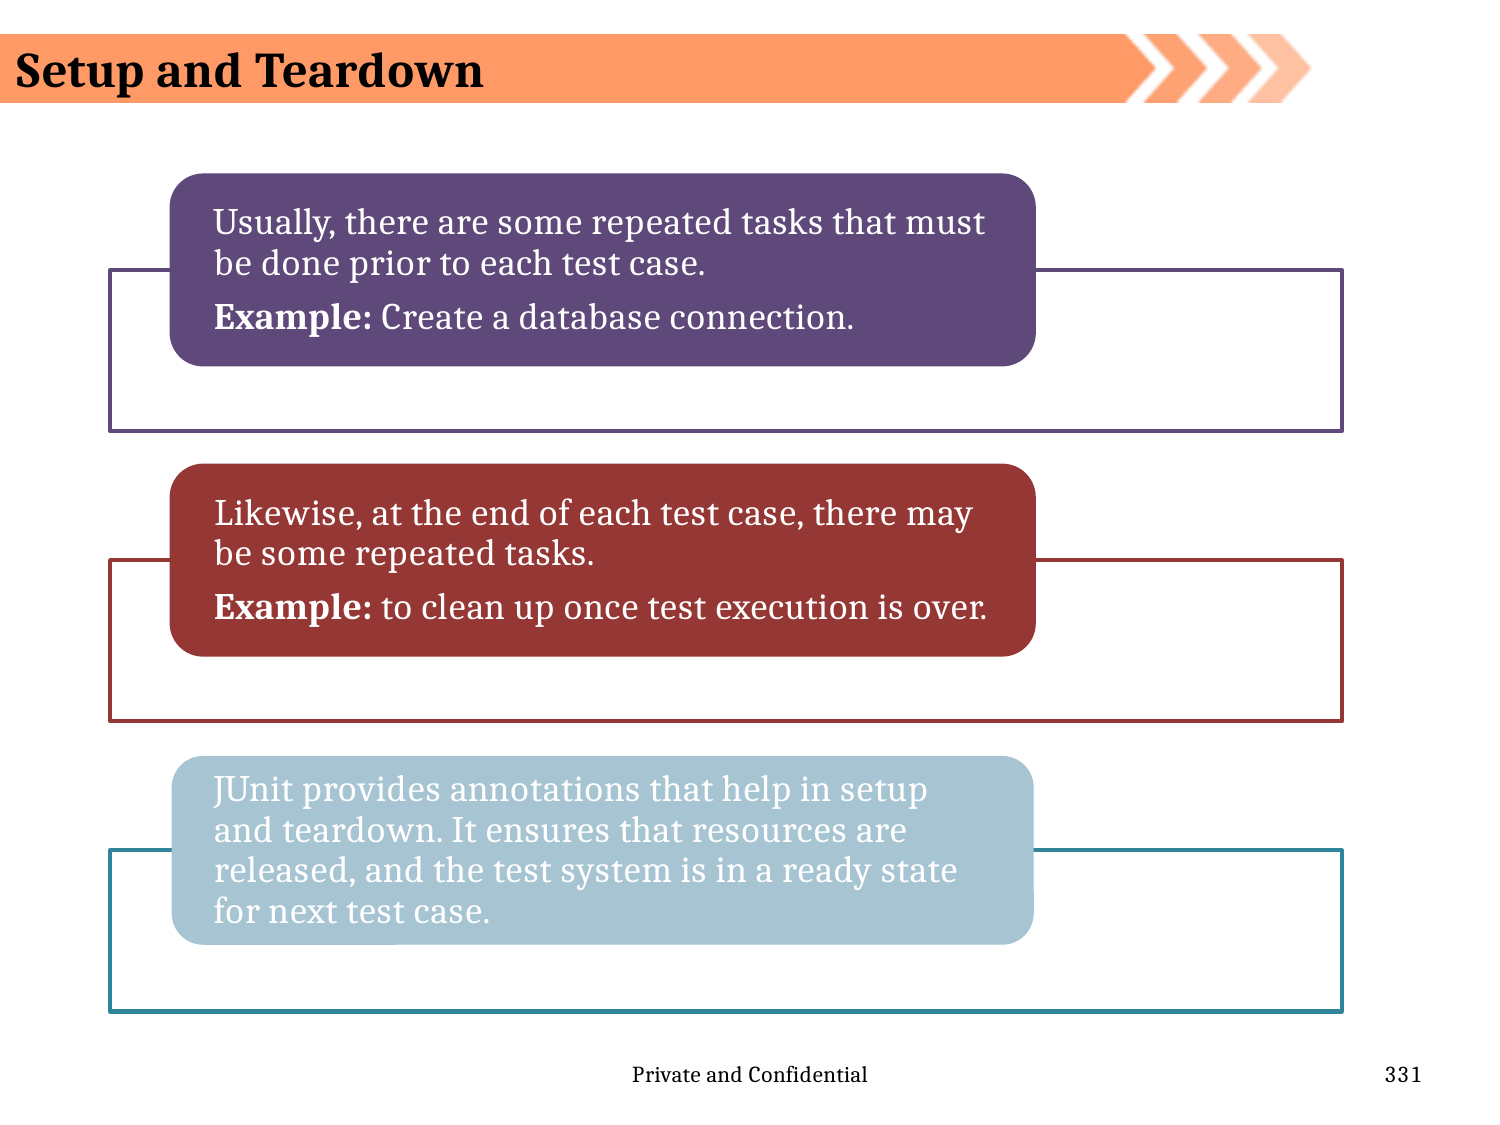

Setup and Teardown

Usually, there are some repeated tasks that must be done prior to each test case.
Example: Create a database connection.

Likewise, at the end of each test case, there may be some repeated tasks.
Example: to clean up once test execution is over.

JUnit provides annotations that help in setup and teardown. It ensures that resources are released, and the test system is in a ready state for next test case.